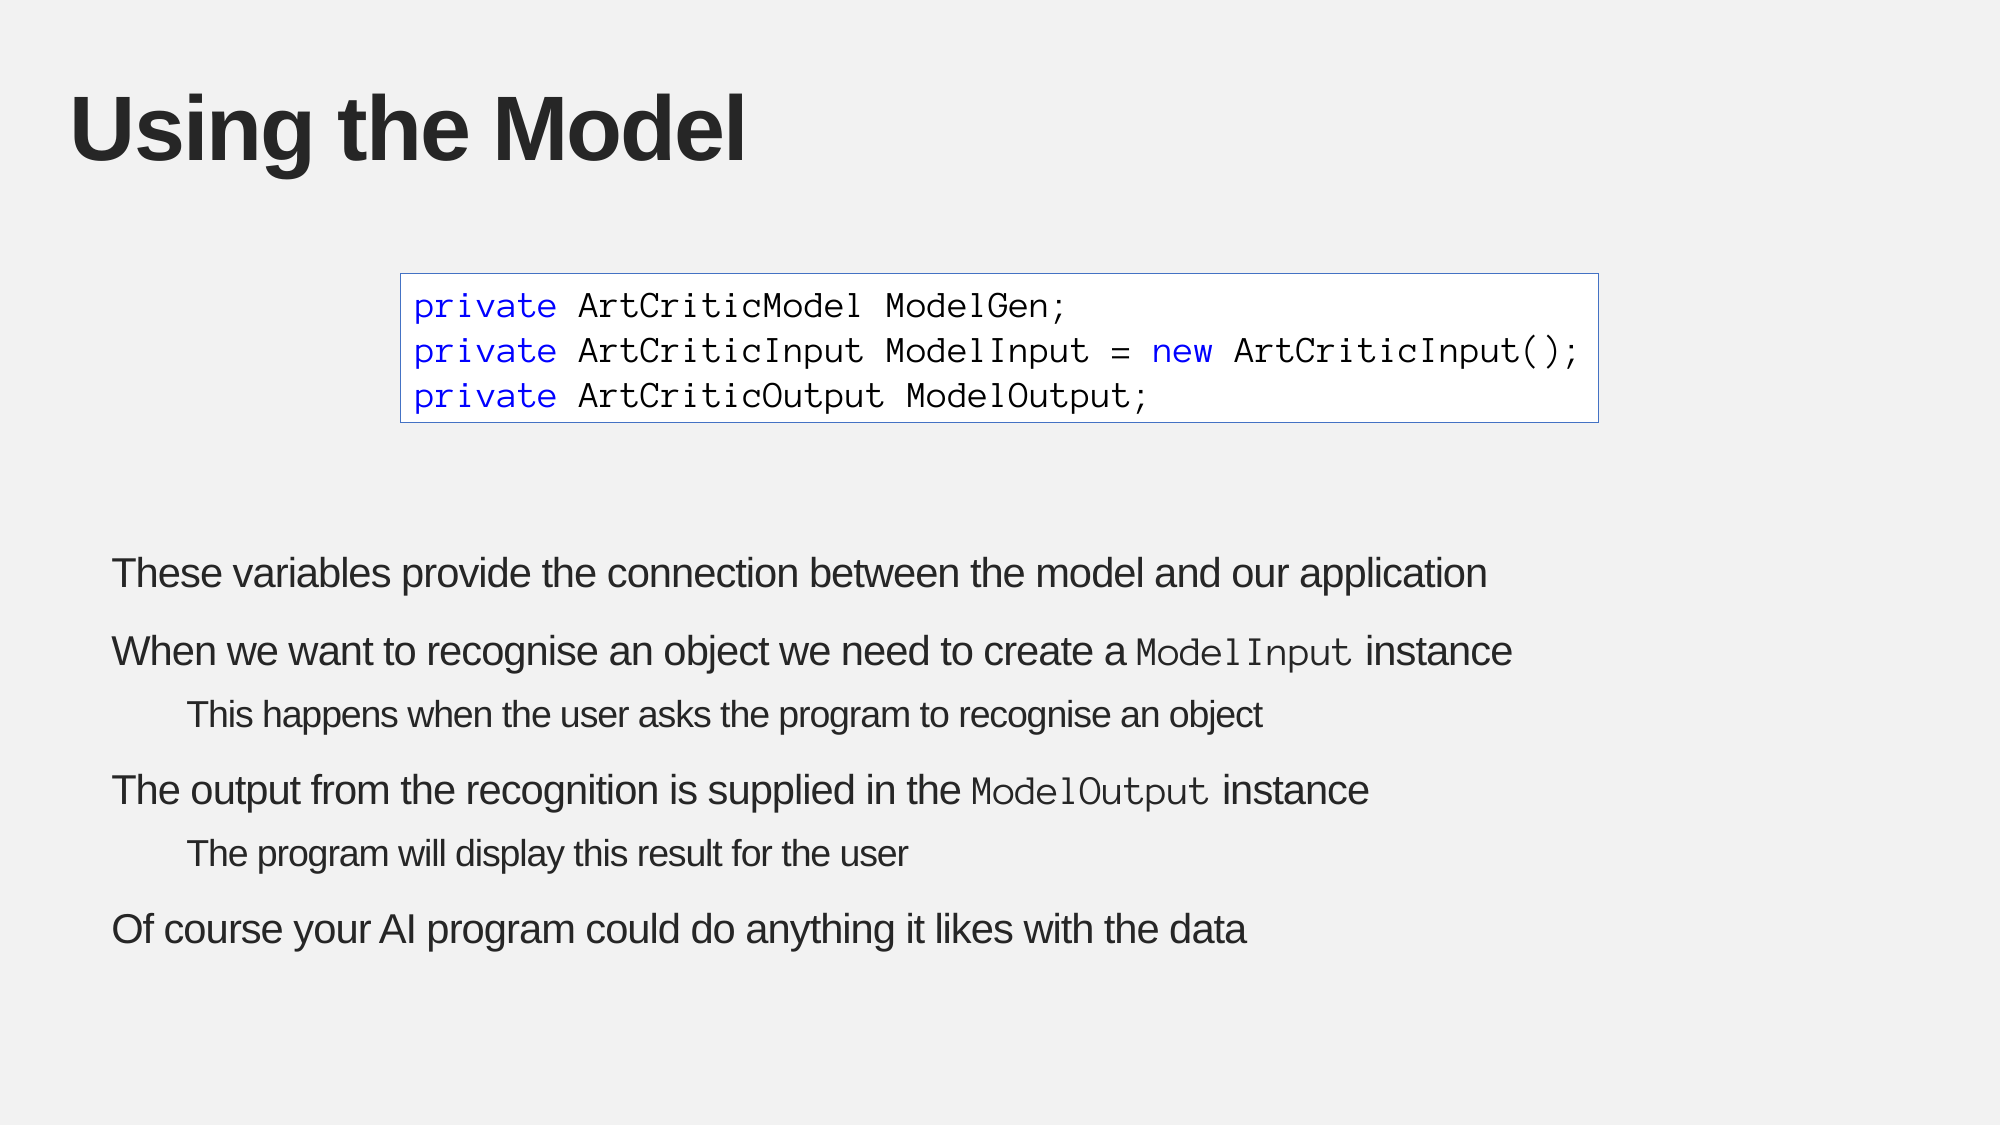

# Using the Model
private ArtCriticModel ModelGen;
private ArtCriticInput ModelInput = new ArtCriticInput();
private ArtCriticOutput ModelOutput;

These variables provide the connection between the model and our application
When we want to recognise an object we need to create a ModelInput instance
This happens when the user asks the program to recognise an object
The output from the recognition is supplied in the ModelOutput instance
The program will display this result for the user
Of course your AI program could do anything it likes with the data